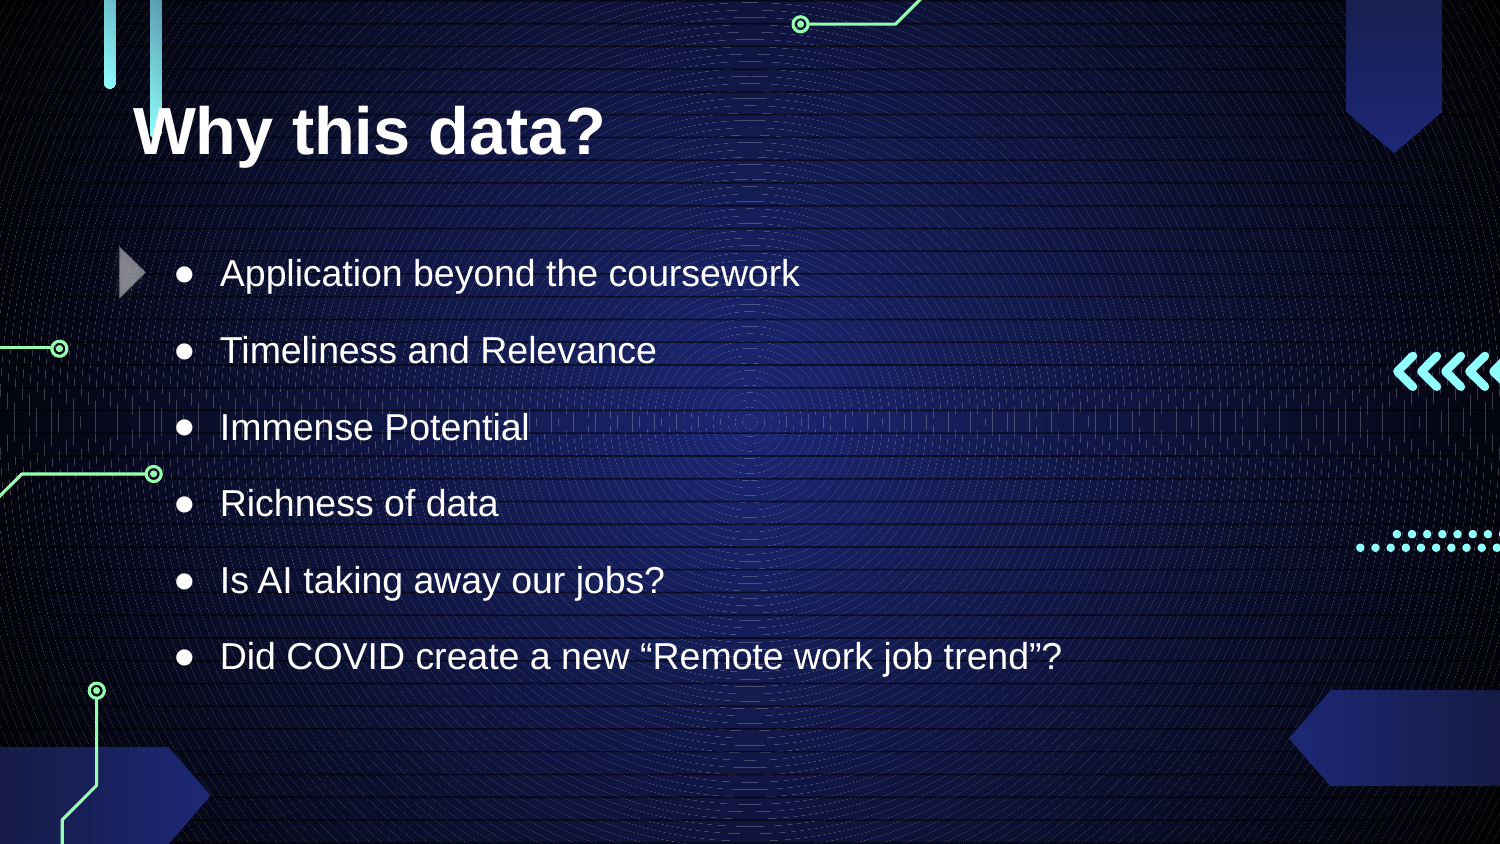

Why this data?
Application beyond the coursework
Timeliness and Relevance
Immense Potential
Richness of data
Is AI taking away our jobs?
Did COVID create a new “Remote work job trend”?